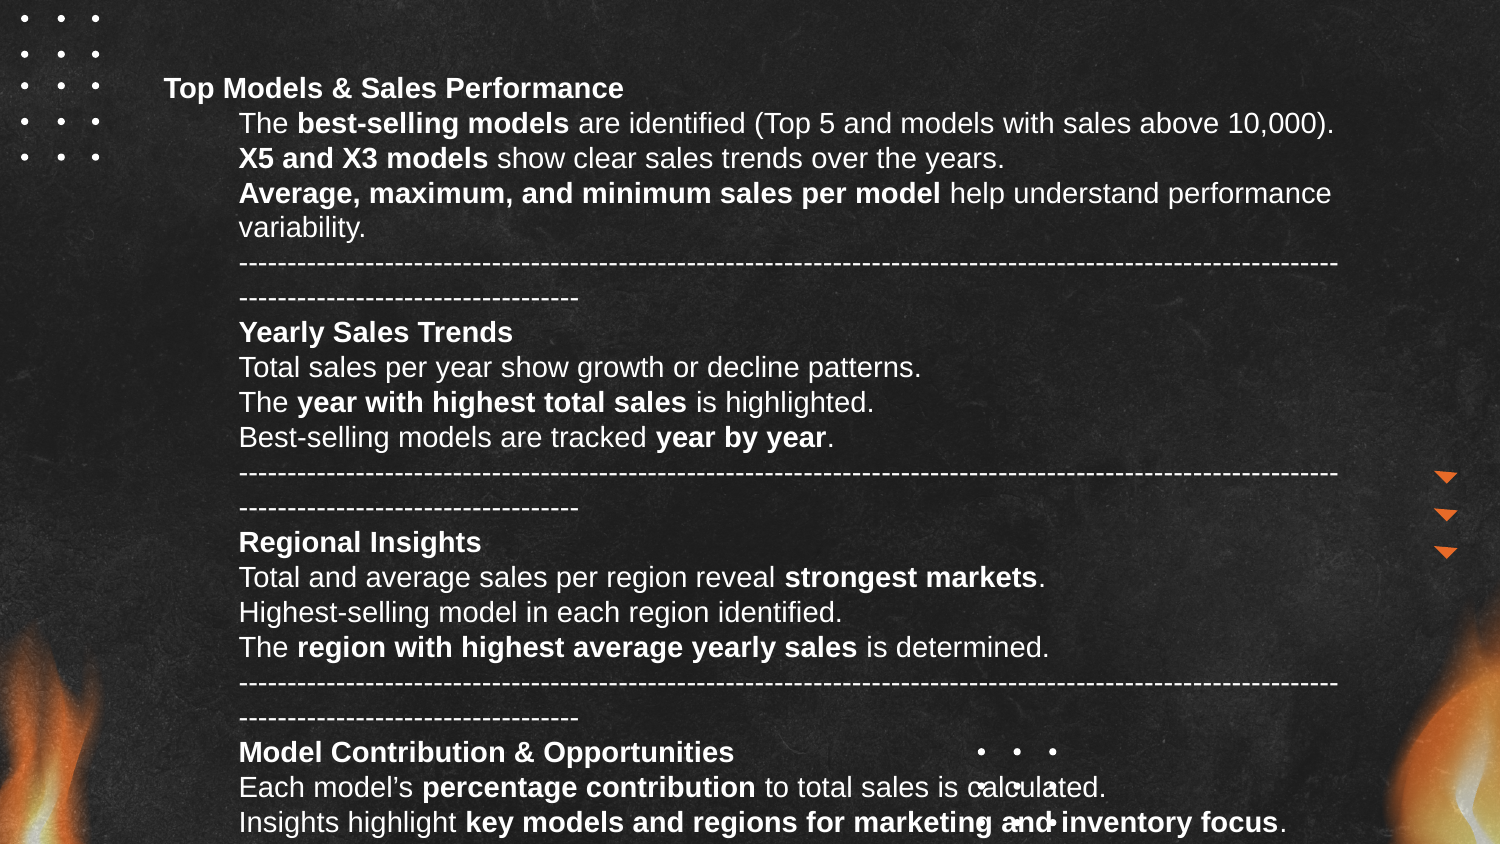

Top Models & Sales Performance
The best-selling models are identified (Top 5 and models with sales above 10,000).
X5 and X3 models show clear sales trends over the years.
Average, maximum, and minimum sales per model help understand performance variability.
----------------------------------------------------------------------------------------------------------------------------------------------------
Yearly Sales Trends
Total sales per year show growth or decline patterns.
The year with highest total sales is highlighted.
Best-selling models are tracked year by year.
----------------------------------------------------------------------------------------------------------------------------------------------------
Regional Insights
Total and average sales per region reveal strongest markets.
Highest-selling model in each region identified.
The region with highest average yearly sales is determined.
----------------------------------------------------------------------------------------------------------------------------------------------------
Model Contribution & Opportunities
Each model’s percentage contribution to total sales is calculated.
Insights highlight key models and regions for marketing and inventory focus.